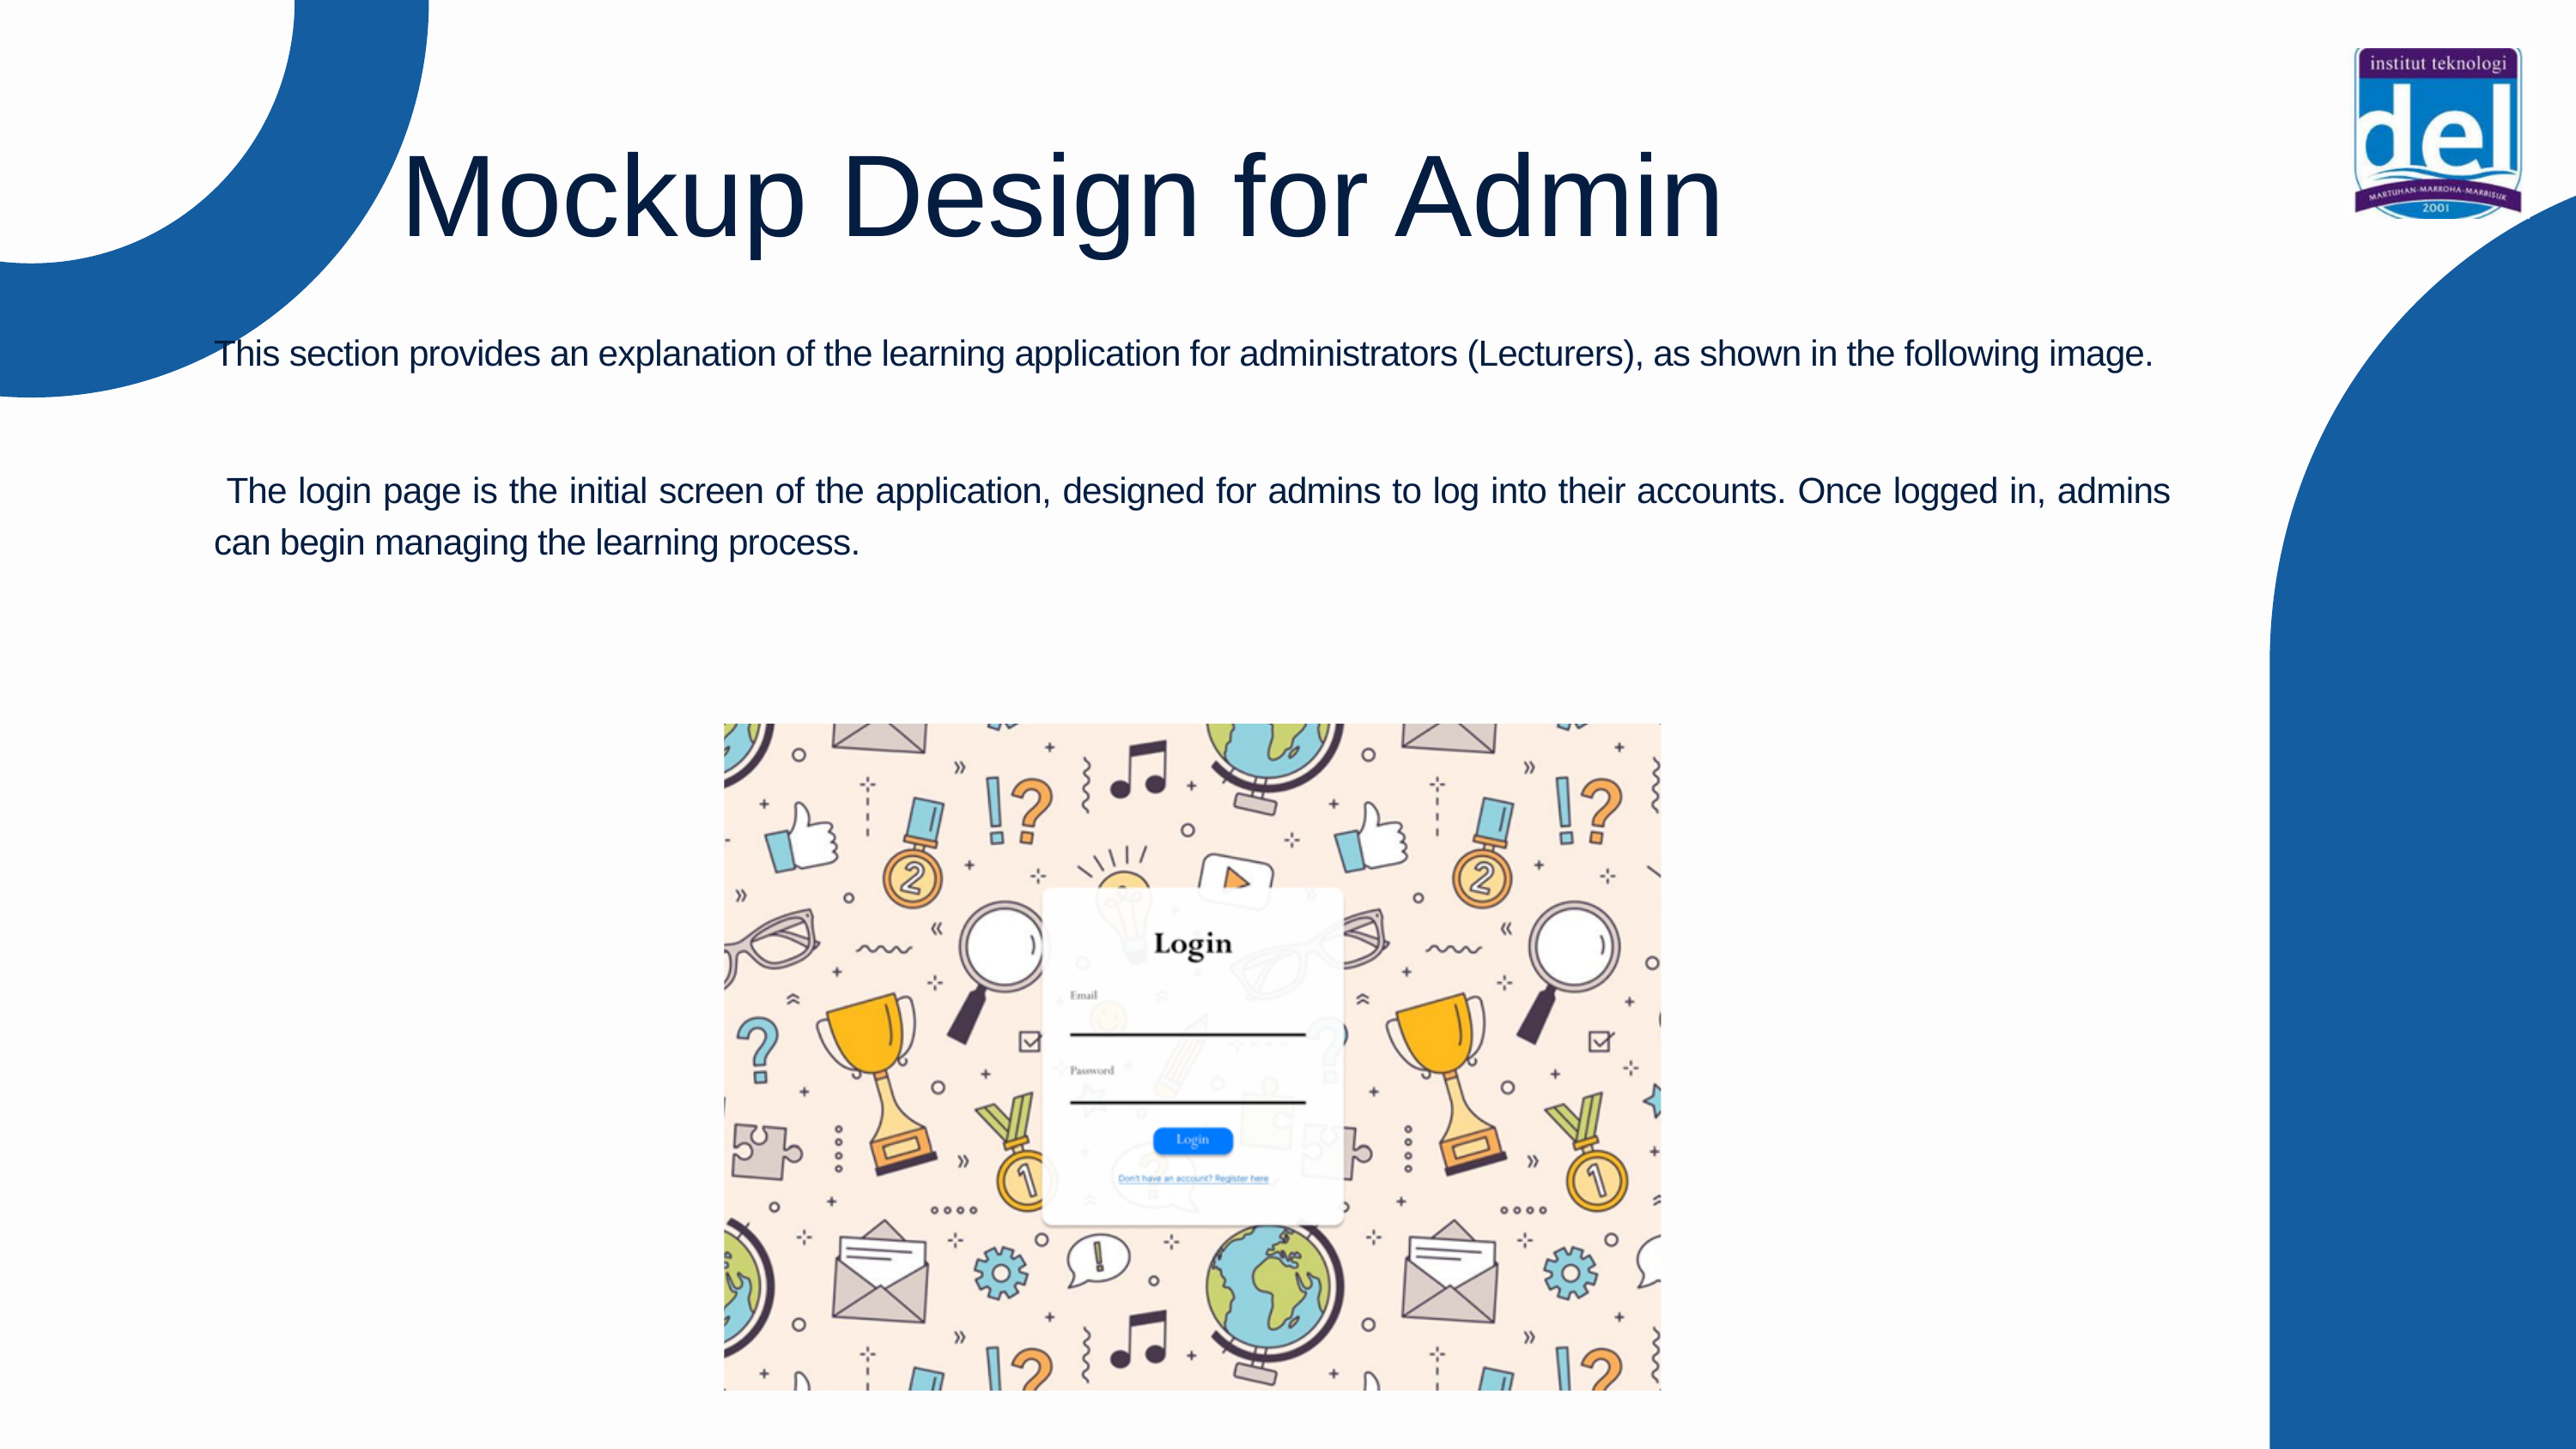

Mockup Design for Admin

This section provides an explanation of the learning application for administrators (Lecturers), as shown in the following image.
 The login page is the initial screen of the application, designed for admins to log into their accounts. Once logged in, admins can begin managing the learning process.